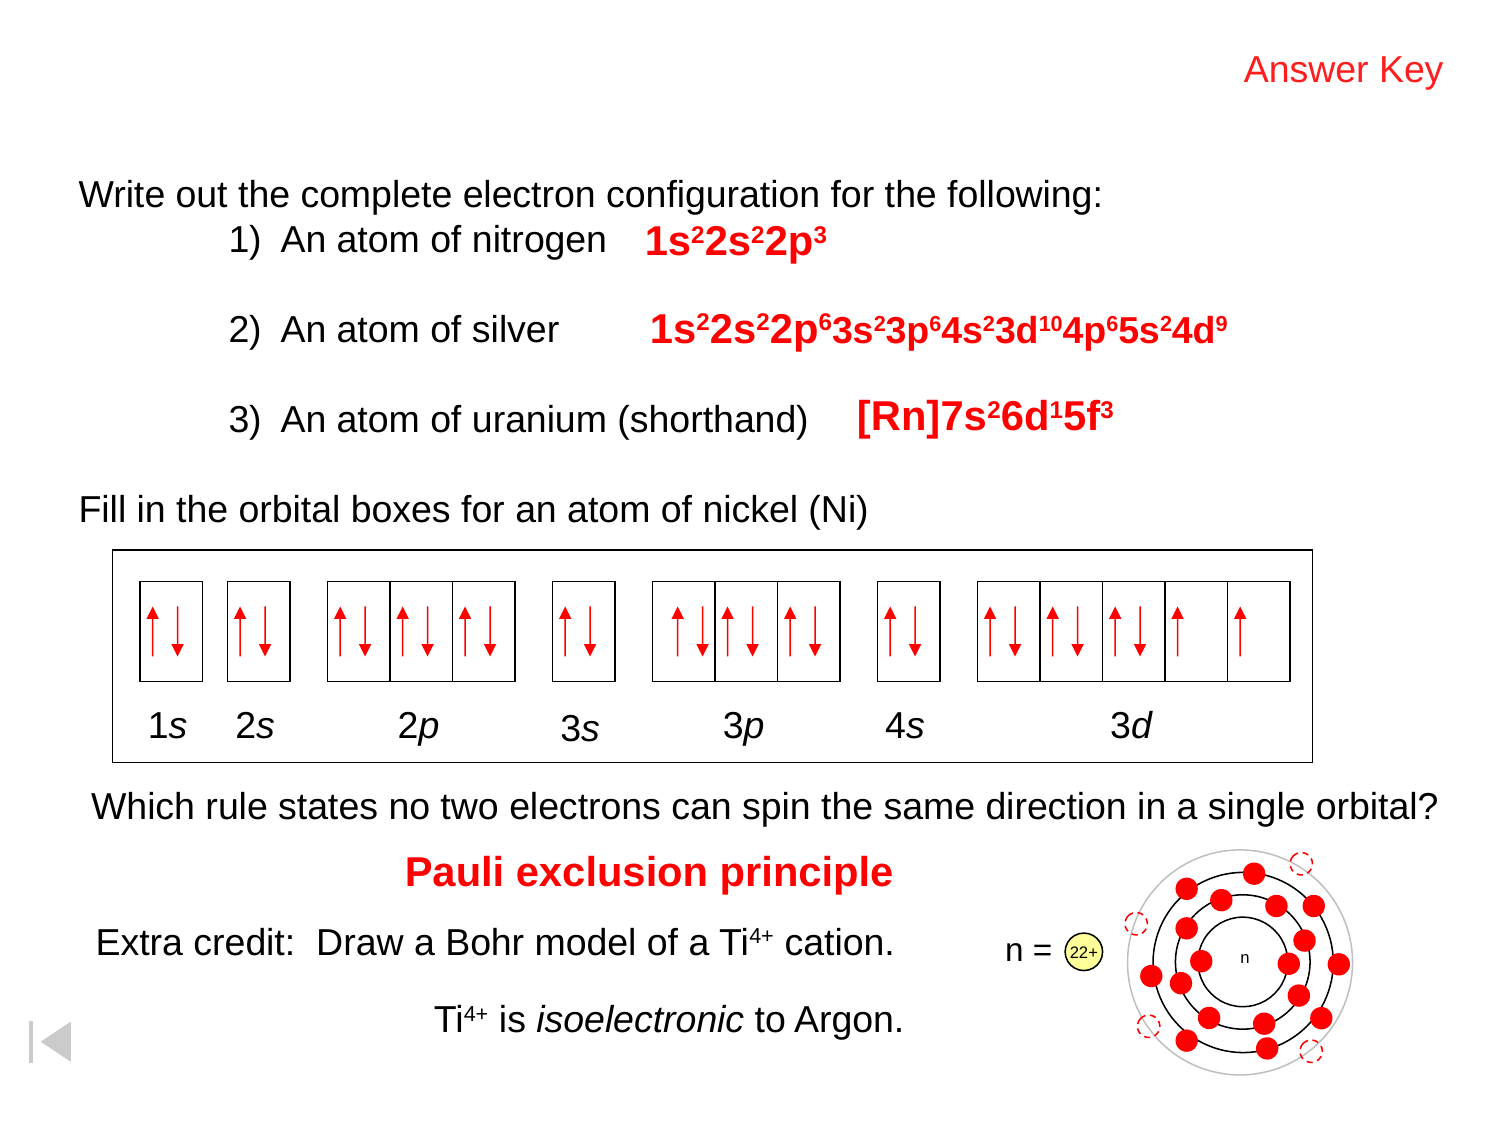

Answer Key
#
Write out the complete electron configuration for the following:
	1)  An atom of nitrogen

	2)  An atom of silver

	3)  An atom of uranium (shorthand)

Fill in the orbital boxes for an atom of nickel (Ni)
1s22s22p3
1s22s22p63s23p64s23d104p65s24d9

[Rn]7s26d15f3

1s
2s
2p
3p
4s
3d
3s
Which rule states no two electrons can spin the same direction in a single orbital?
Pauli exclusion principle

Extra credit:  Draw a Bohr model of a Ti4+ cation.

n =
22+
n

Ti4+ is isoelectronic to Argon.